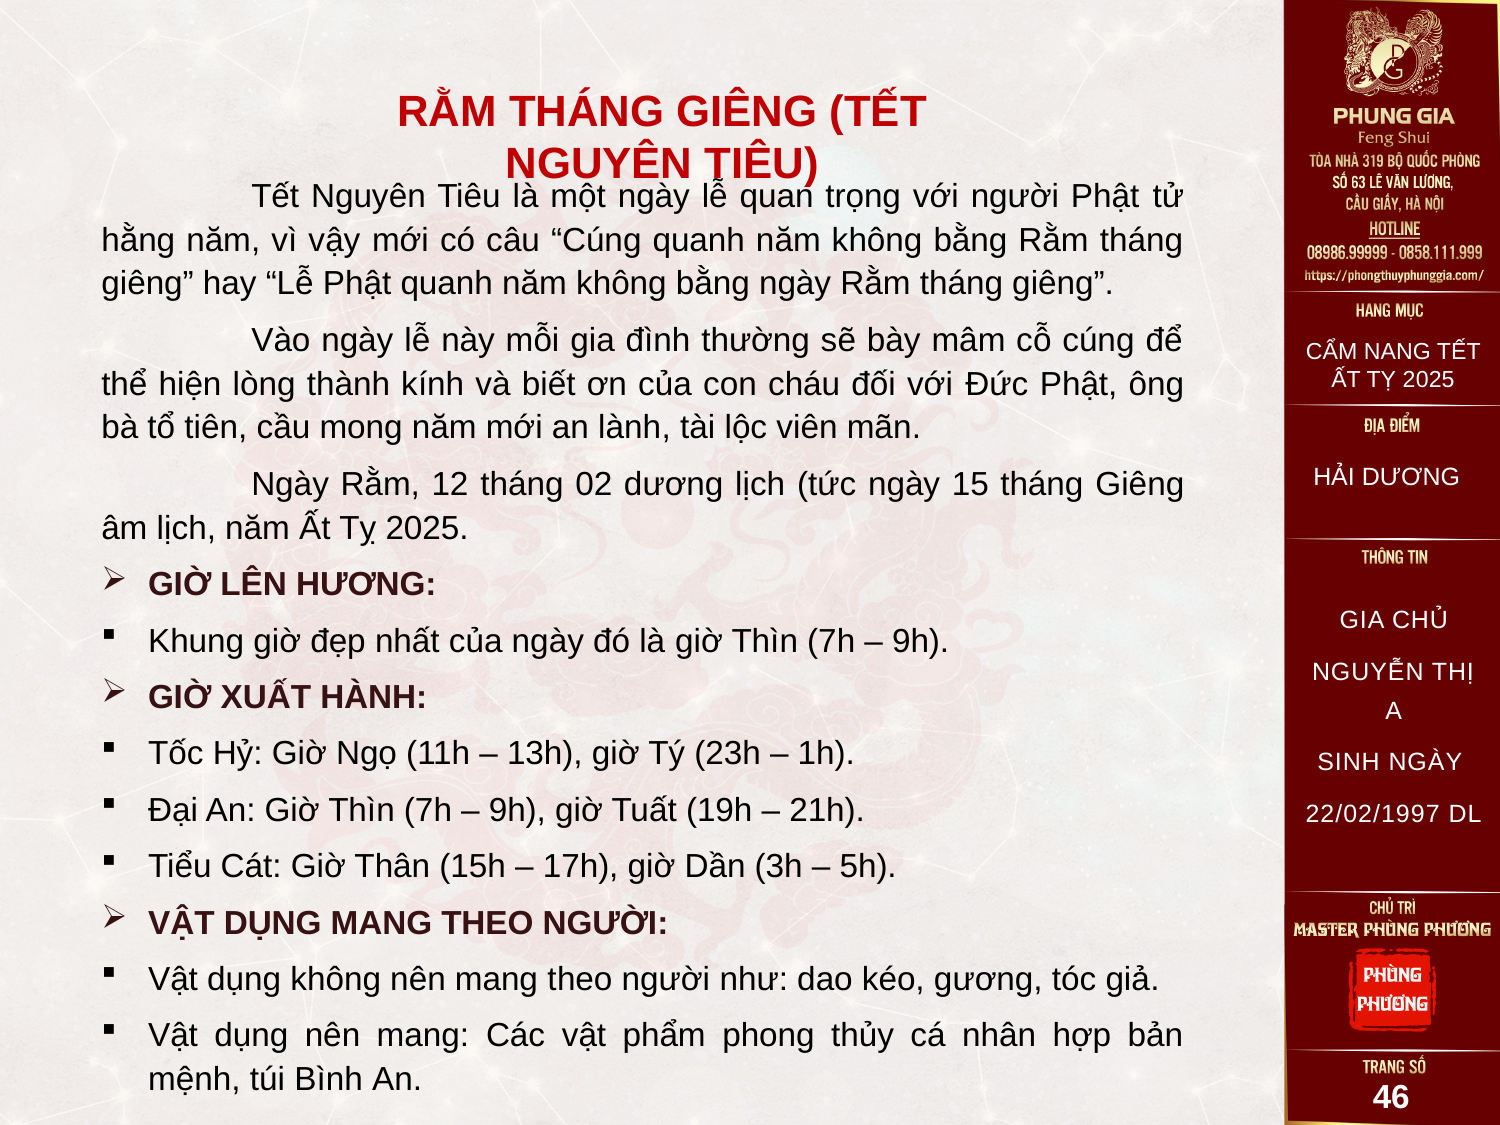

RẰM THÁNG GIÊNG (TẾT NGUYÊN TIÊU)
	Tết Nguyên Tiêu là một ngày lễ quan trọng với người Phật tử hằng năm, vì vậy mới có câu “Cúng quanh năm không bằng Rằm tháng giêng” hay “Lễ Phật quanh năm không bằng ngày Rằm tháng giêng”.
	Vào ngày lễ này mỗi gia đình thường sẽ bày mâm cỗ cúng để thể hiện lòng thành kính và biết ơn của con cháu đối với Đức Phật, ông bà tổ tiên, cầu mong năm mới an lành, tài lộc viên mãn.
	Ngày Rằm, 12 tháng 02 dương lịch (tức ngày 15 tháng Giêng âm lịch, năm Ất Tỵ 2025.
GIỜ LÊN HƯƠNG:
Khung giờ đẹp nhất của ngày đó là giờ Thìn (7h – 9h).
GIỜ XUẤT HÀNH:
Tốc Hỷ: Giờ Ngọ (11h – 13h), giờ Tý (23h – 1h).
Đại An: Giờ Thìn (7h – 9h), giờ Tuất (19h – 21h).
Tiểu Cát: Giờ Thân (15h – 17h), giờ Dần (3h – 5h).
VẬT DỤNG MANG THEO NGƯỜI:
Vật dụng không nên mang theo người như: dao kéo, gương, tóc giả.
Vật dụng nên mang: Các vật phẩm phong thủy cá nhân hợp bản mệnh, túi Bình An.
CẨM NANG TẾT ẤT TỴ 2025
HẢI DƯƠNG
GIA CHỦ
NGUYỄN THỊ A
SINH NGÀY
22/02/1997 DL
46